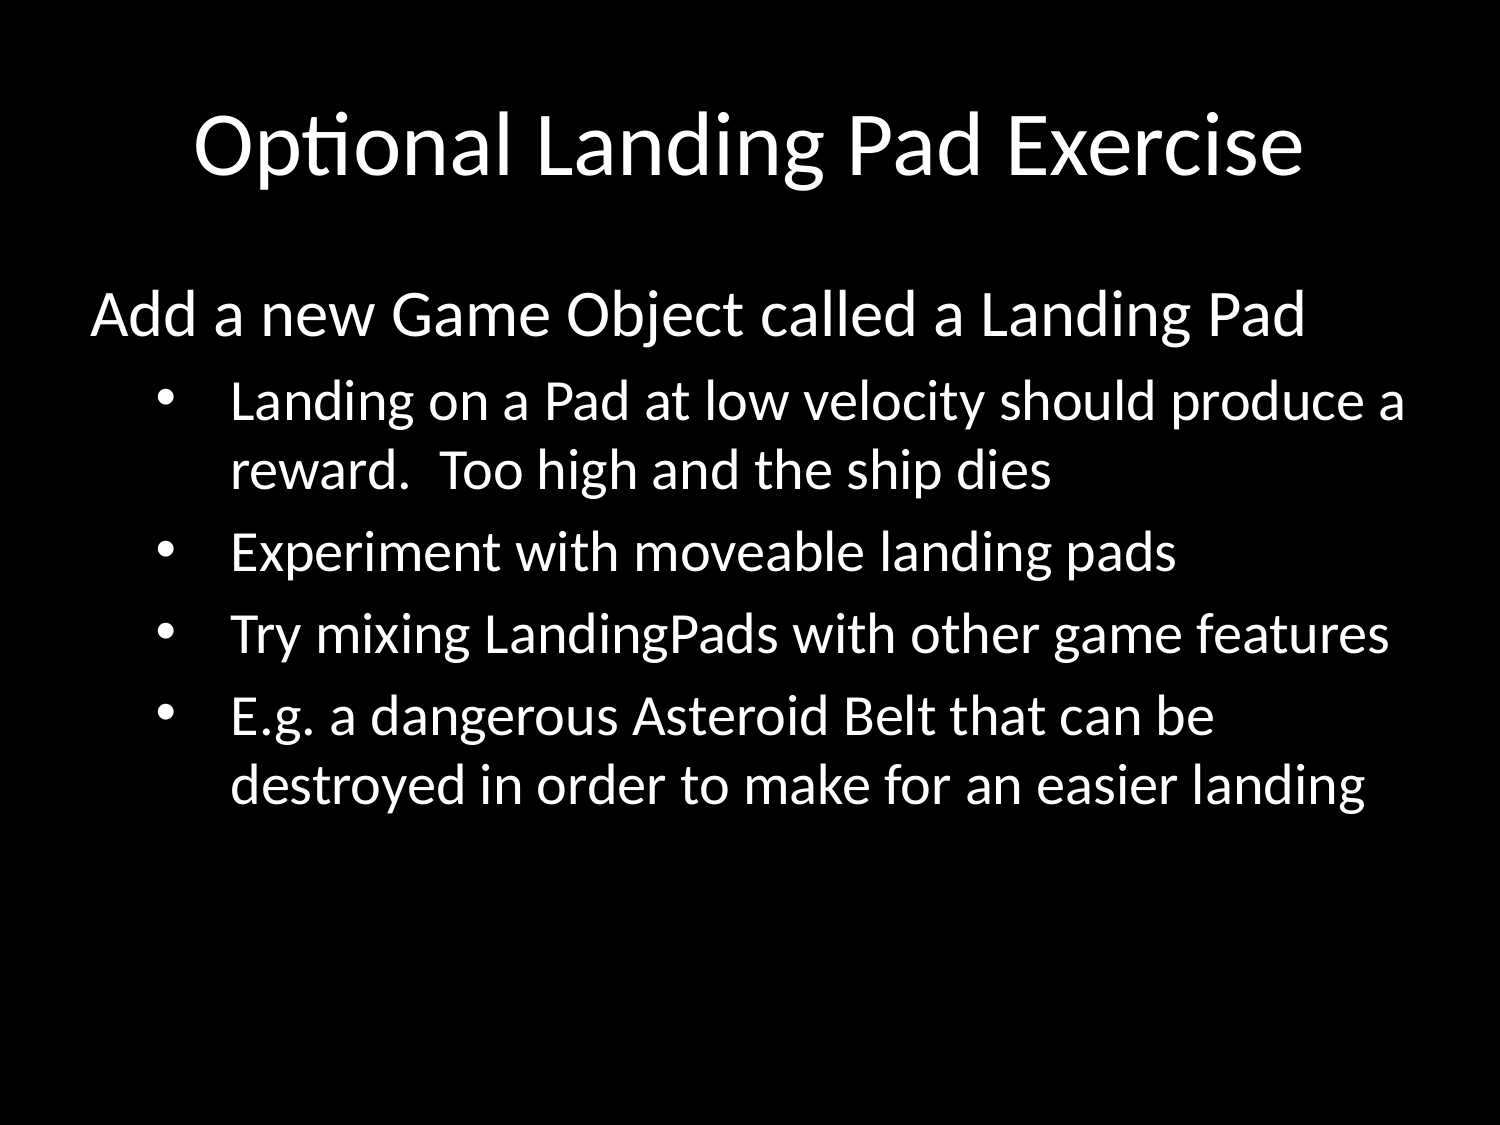

# Optional Landing Pad Exercise
Add a new Game Object called a Landing Pad
Landing on a Pad at low velocity should produce a reward.  Too high and the ship dies
Experiment with moveable landing pads
Try mixing LandingPads with other game features
E.g. a dangerous Asteroid Belt that can be destroyed in order to make for an easier landing